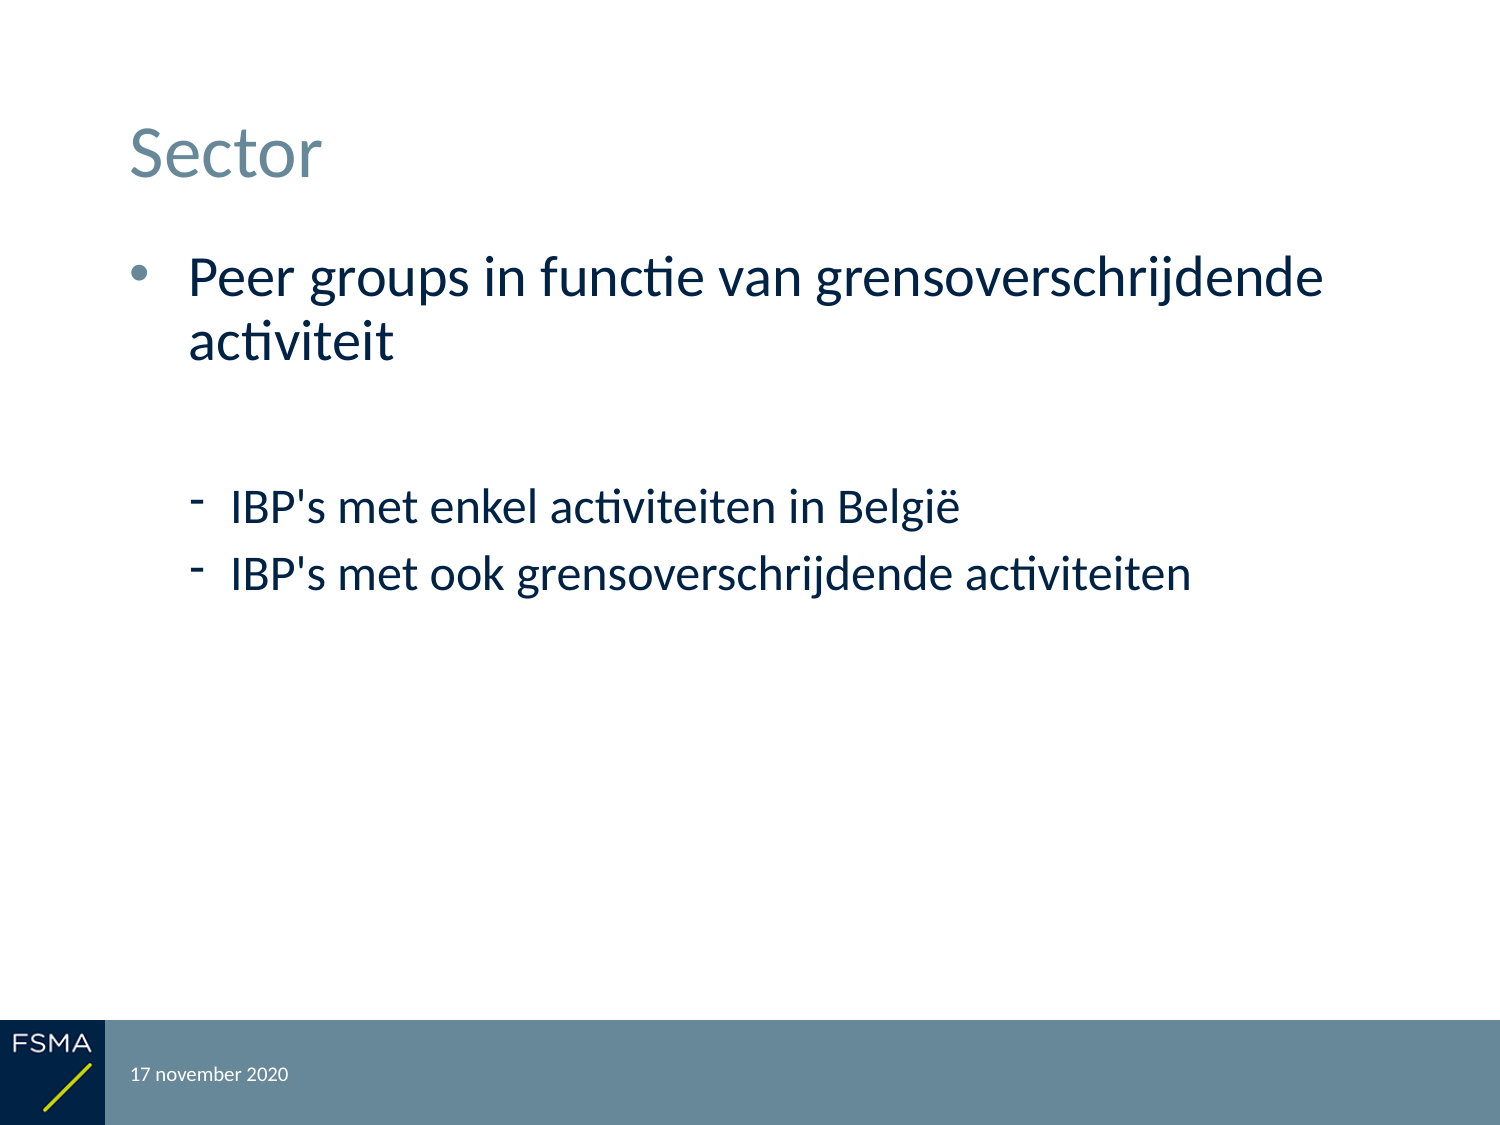

# Sector
Peer groups in functie van grensoverschrijdende activiteit

IBP's met enkel activiteiten in België
IBP's met ook grensoverschrijdende activiteiten
17 november 2020
Rapportering over het boekjaar 2019
37